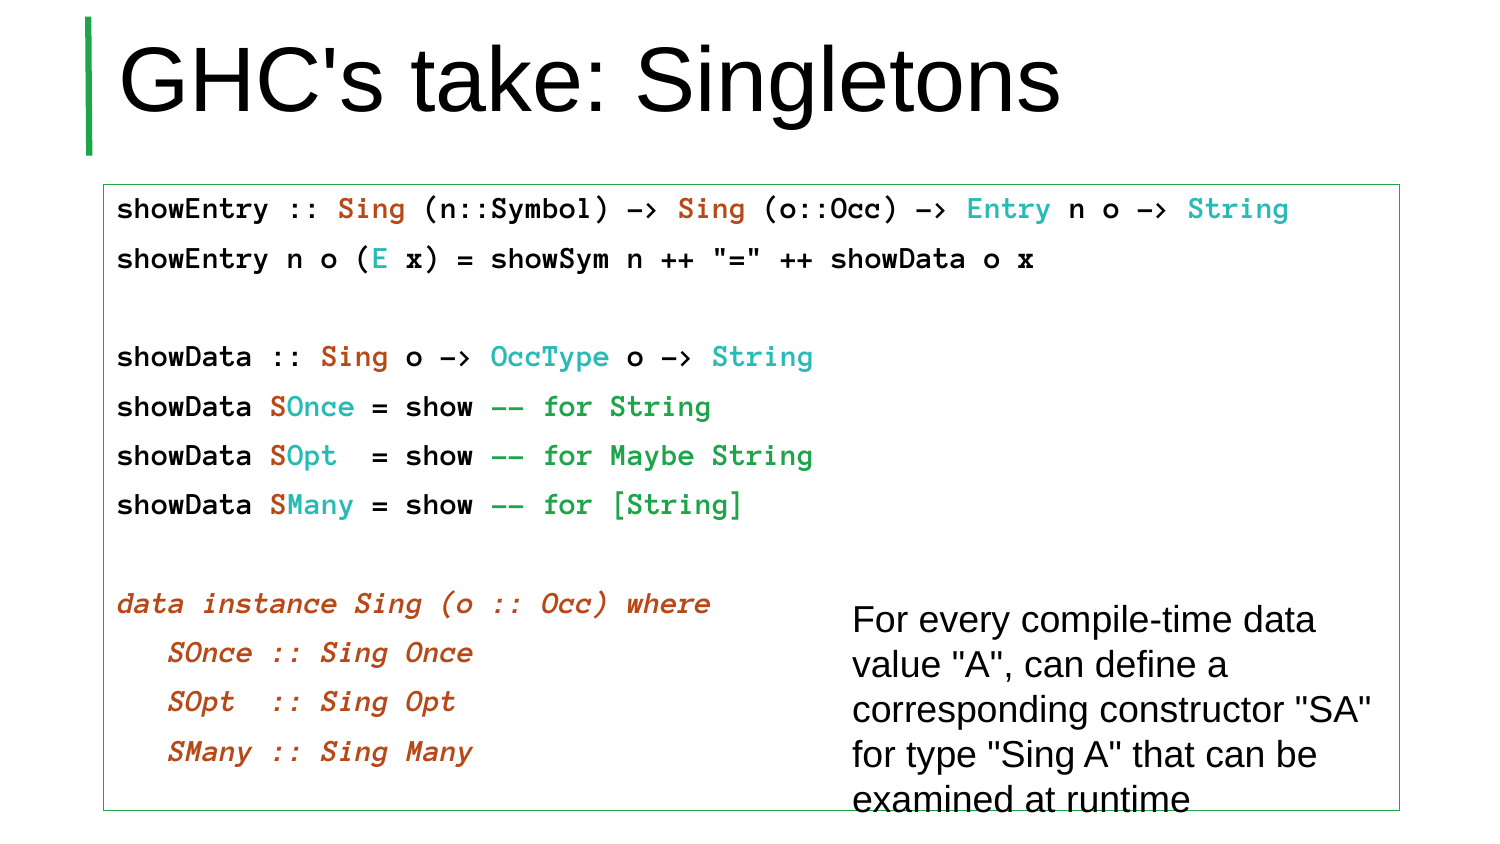

# GHC's take: Singletons
showEntry :: Sing (n::Symbol) -> Sing (o::Occ) -> Entry n o -> String
showEntry n o (E x) = showSym n ++ "=" ++ showData o x

showData :: Sing o -> OccType o -> String
showData SOnce = show -- for String
showData SOpt  = show -- for Maybe String
showData SMany = show -- for [String]

data instance Sing (o :: Occ) where
   SOnce :: Sing Once
   SOpt  :: Sing Opt
   SMany :: Sing Many
For every compile-time data value "A", can define a corresponding constructor "SA" for type "Sing A" that can be examined at runtime